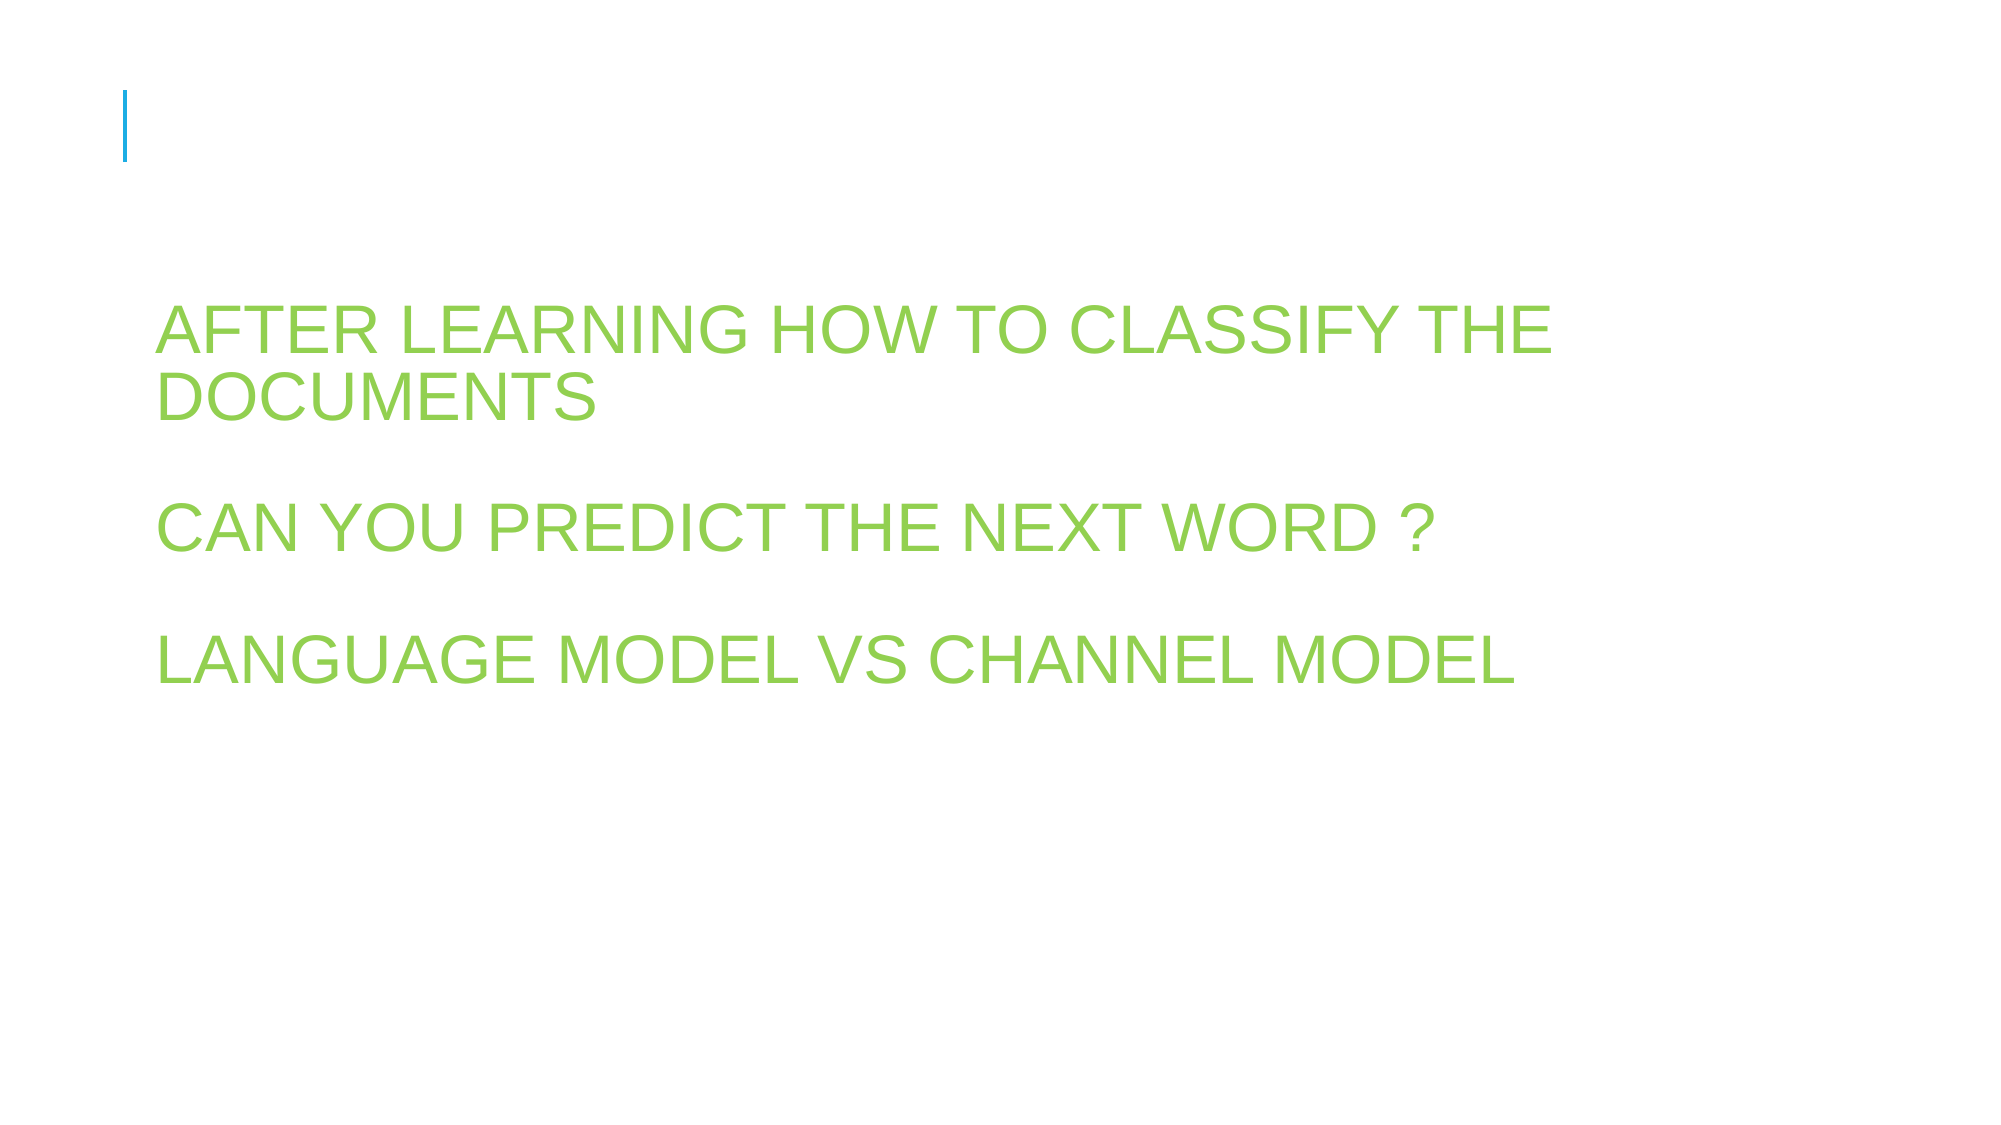

# AFTER LEARNING HOW TO CLASSIFY THE DOCUMENTS CAN YOU PREDICT THE NEXT WORD ? LANGUAGE MODEL VS CHANNEL MODEL